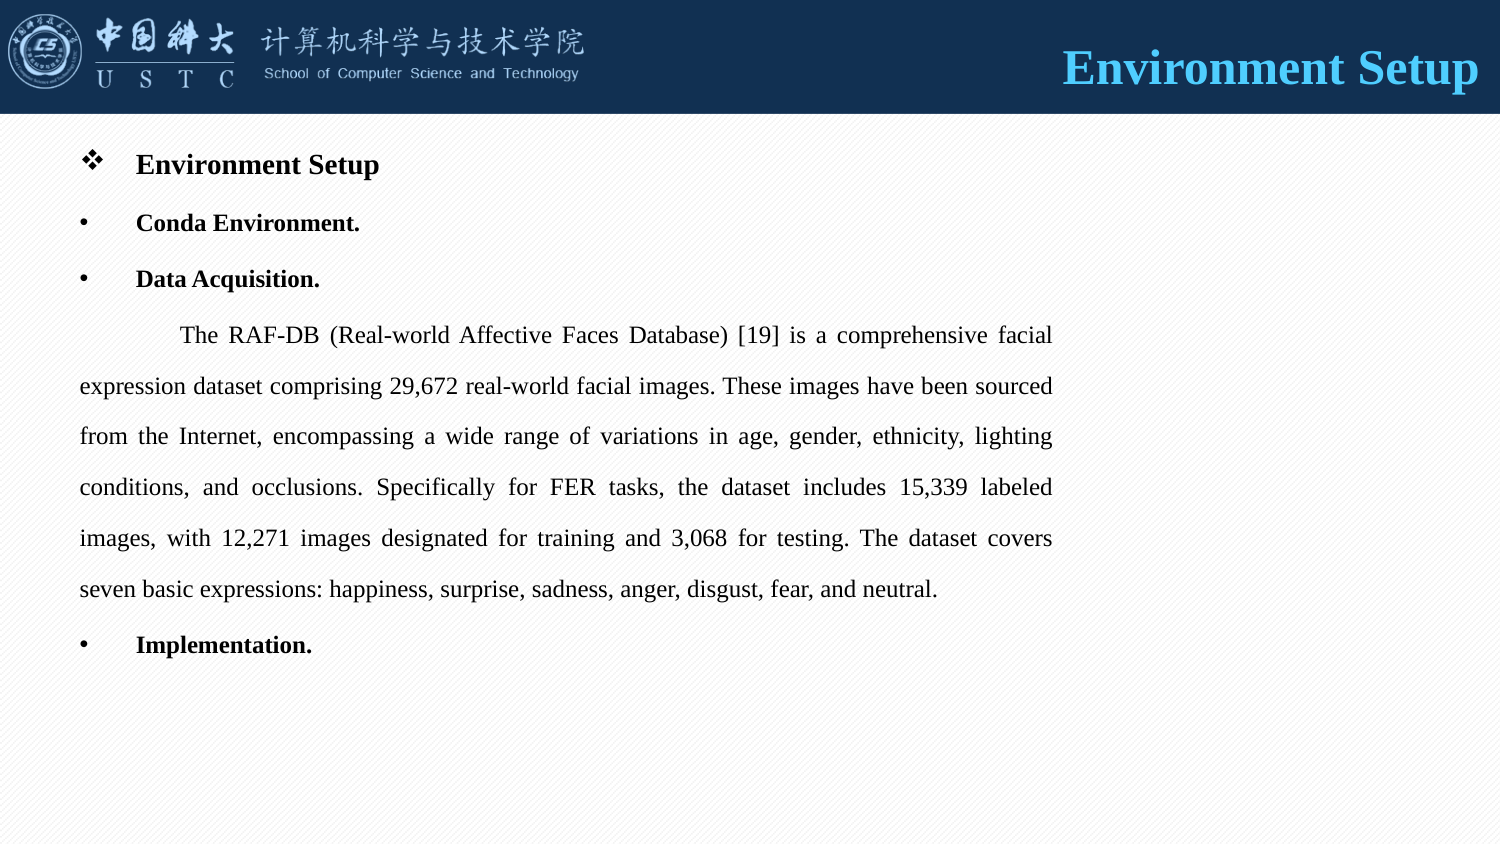

Environment Setup
Environment Setup
Conda Environment.
Data Acquisition.
          The RAF-DB (Real-world Affective Faces Database) [19] is a comprehensive facial expression dataset comprising 29,672 real-world facial images. These images have been sourced from the Internet, encompassing a wide range of variations in age, gender, ethnicity, lighting conditions, and occlusions. Specifically for FER tasks, the dataset includes 15,339 labeled images, with 12,271 images designated for training and 3,068 for testing. The dataset covers seven basic expressions: happiness, surprise, sadness, anger, disgust, fear, and neutral.
Implementation.